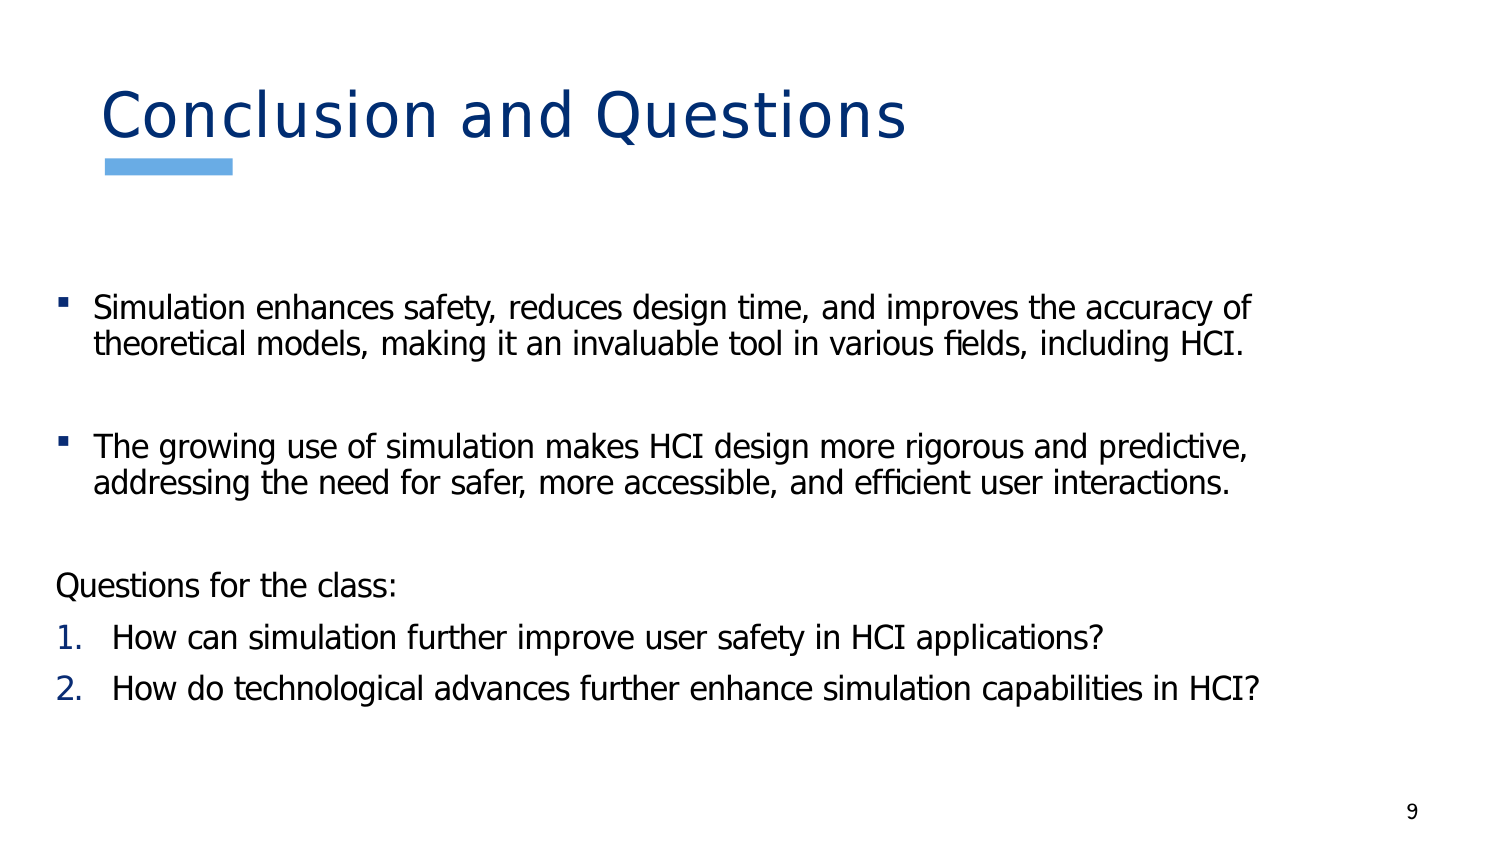

# Conclusion and Questions

Simulation enhances safety, reduces design time, and improves the accuracy of theoretical models, making it an invaluable tool in various fields, including HCI.

The growing use of simulation makes HCI design more rigorous and predictive, addressing the need for safer, more accessible, and efficient user interactions.

Questions for the class:
How can simulation further improve user safety in HCI applications?
How do technological advances further enhance simulation capabilities in HCI?